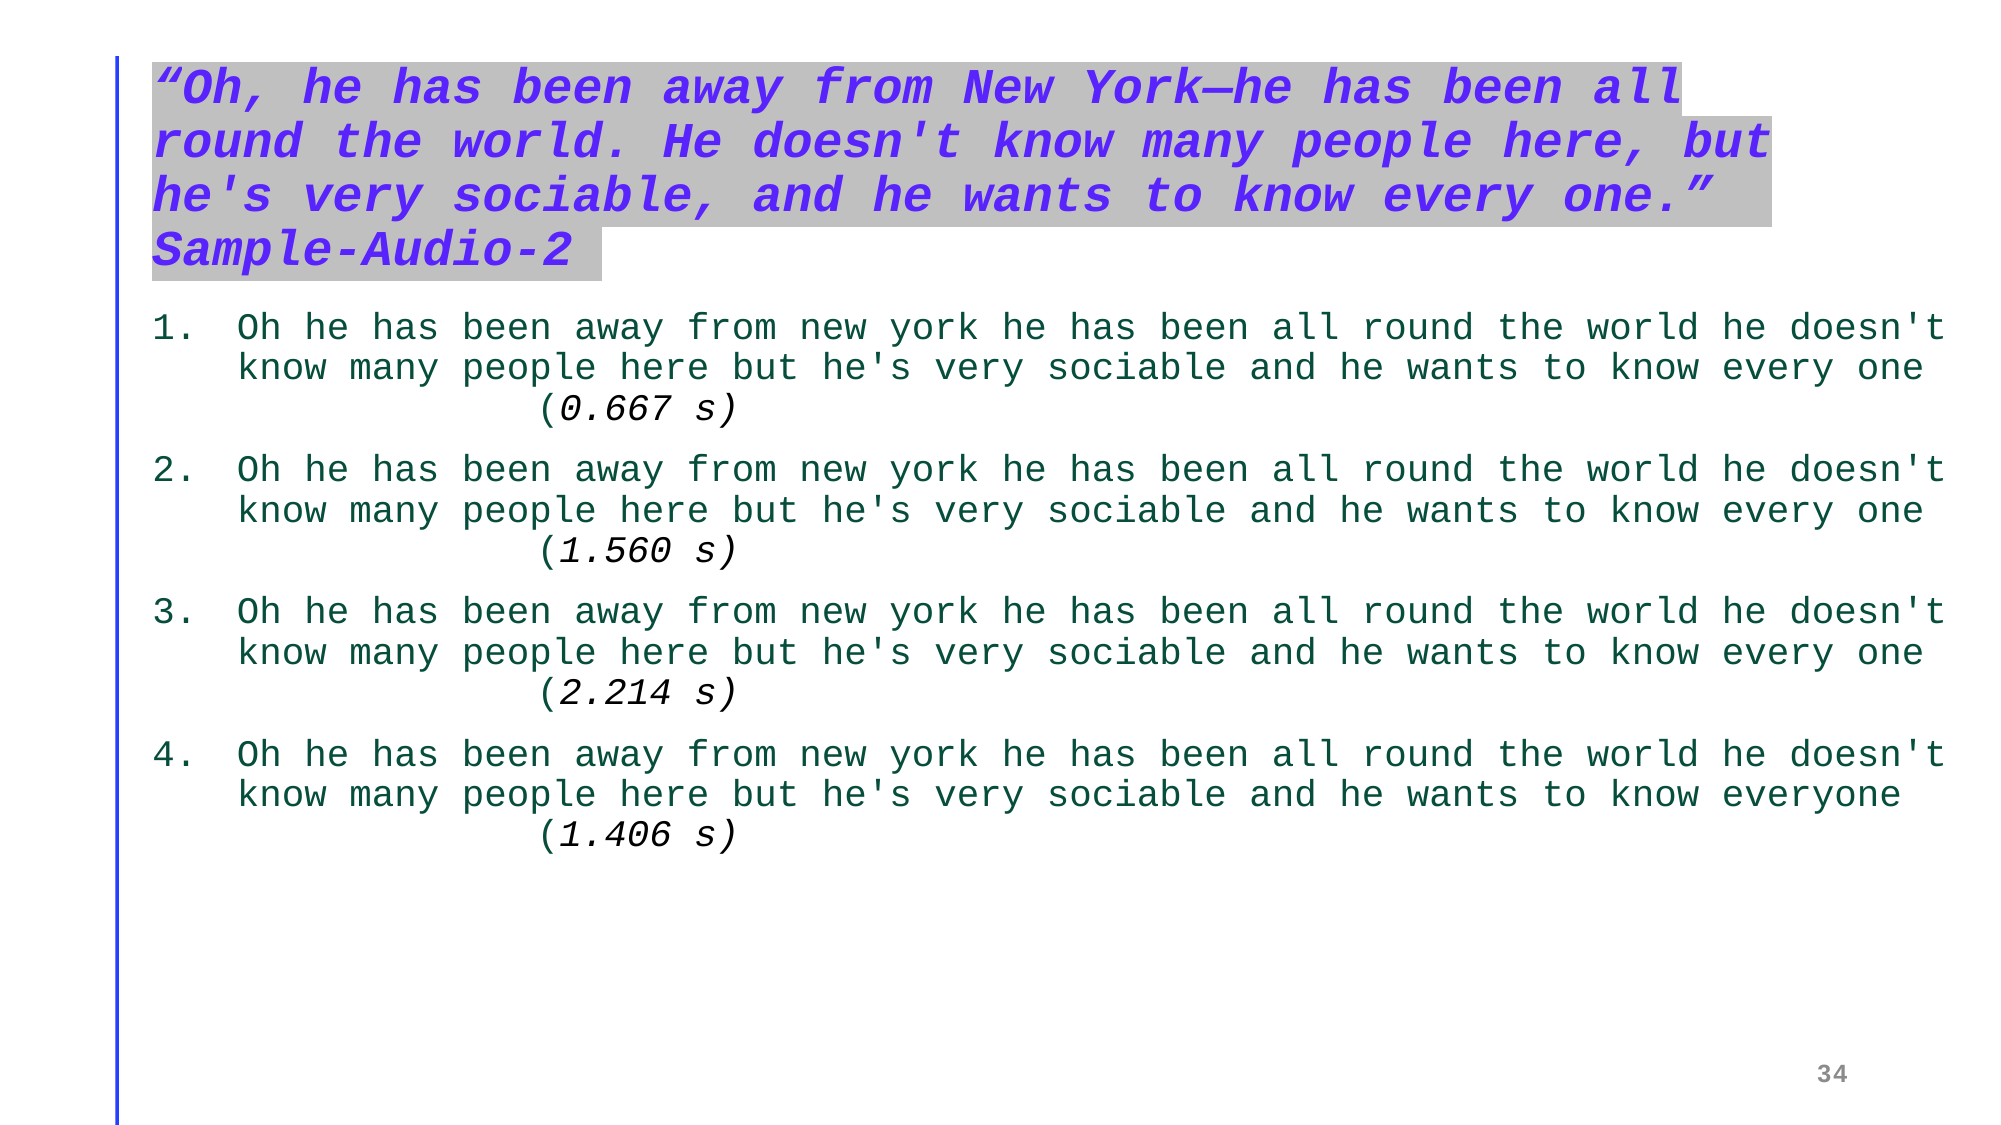

# “Oh, he has been away from New York—he has been all round the world. He doesn't know many people here, but he's very sociable, and he wants to know every one.”   Sample-Audio-2
Oh he has been away from new york he has been all round the world he doesn't know many people here but he's very sociable and he wants to know every one  		(0.667 s)
Oh he has been away from new york he has been all round the world he doesn't know many people here but he's very sociable and he wants to know every one    		(1.560 s)
Oh he has been away from new york he has been all round the world he doesn't know many people here but he's very sociable and he wants to know every one    		(2.214 s)
Oh he has been away from new york he has been all round the world he doesn't know many people here but he's very sociable and he wants to know everyone      		(1.406 s)

34